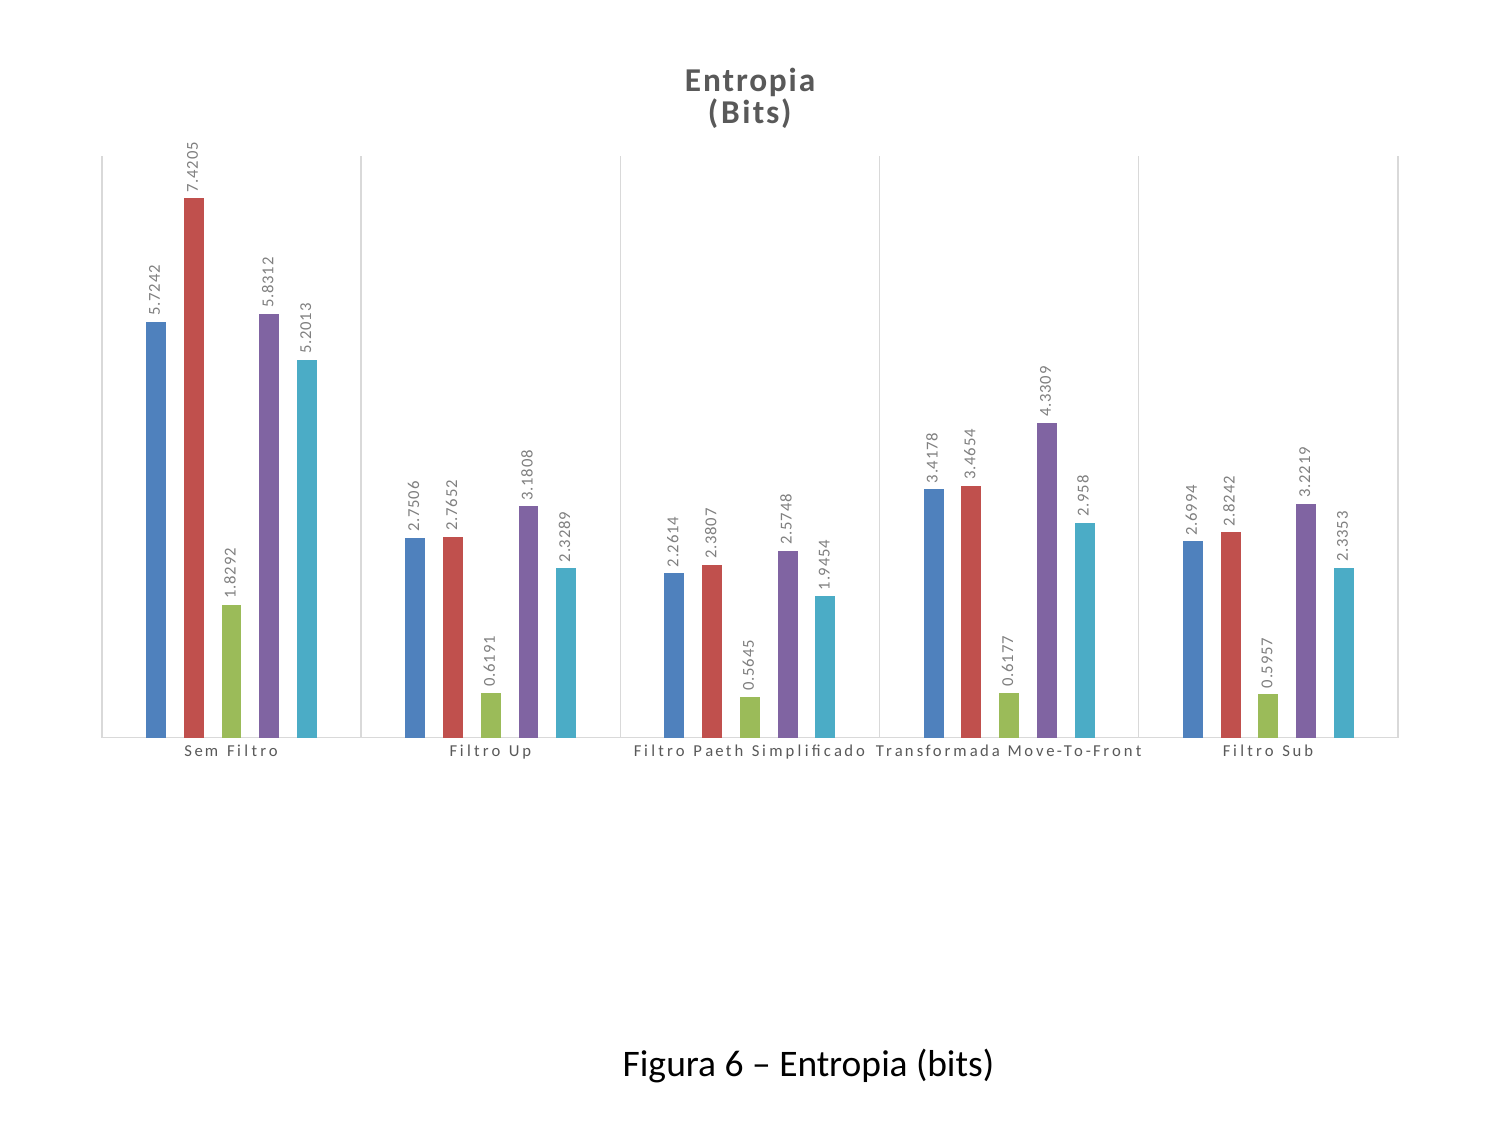

### Chart: Entropia
(Bits)

| Category |  |  |  |  |  |
|---|---|---|---|---|---|
| Sem Filtro | 5.724199999999998 | 7.4205 | 1.8291999999999995 | 5.8312 | 5.201300000000002 |
| Filtro Up | 2.7506 | 2.7652 | 0.6191000000000002 | 3.1808 | 2.3289 |
| Filtro Paeth Simplificado | 2.2614 | 2.3807 | 0.5645 | 2.5747999999999998 | 1.9454 |
| Transformada Move-To-Front | 3.4177999999999997 | 3.4654 | 0.6177000000000002 | 4.3309 | 2.9579999999999997 |
| Filtro Sub | 2.6994 | 2.8242 | 0.5957 | 3.2219 | 2.3352999999999993 |
Figura 6 – Entropia (bits)